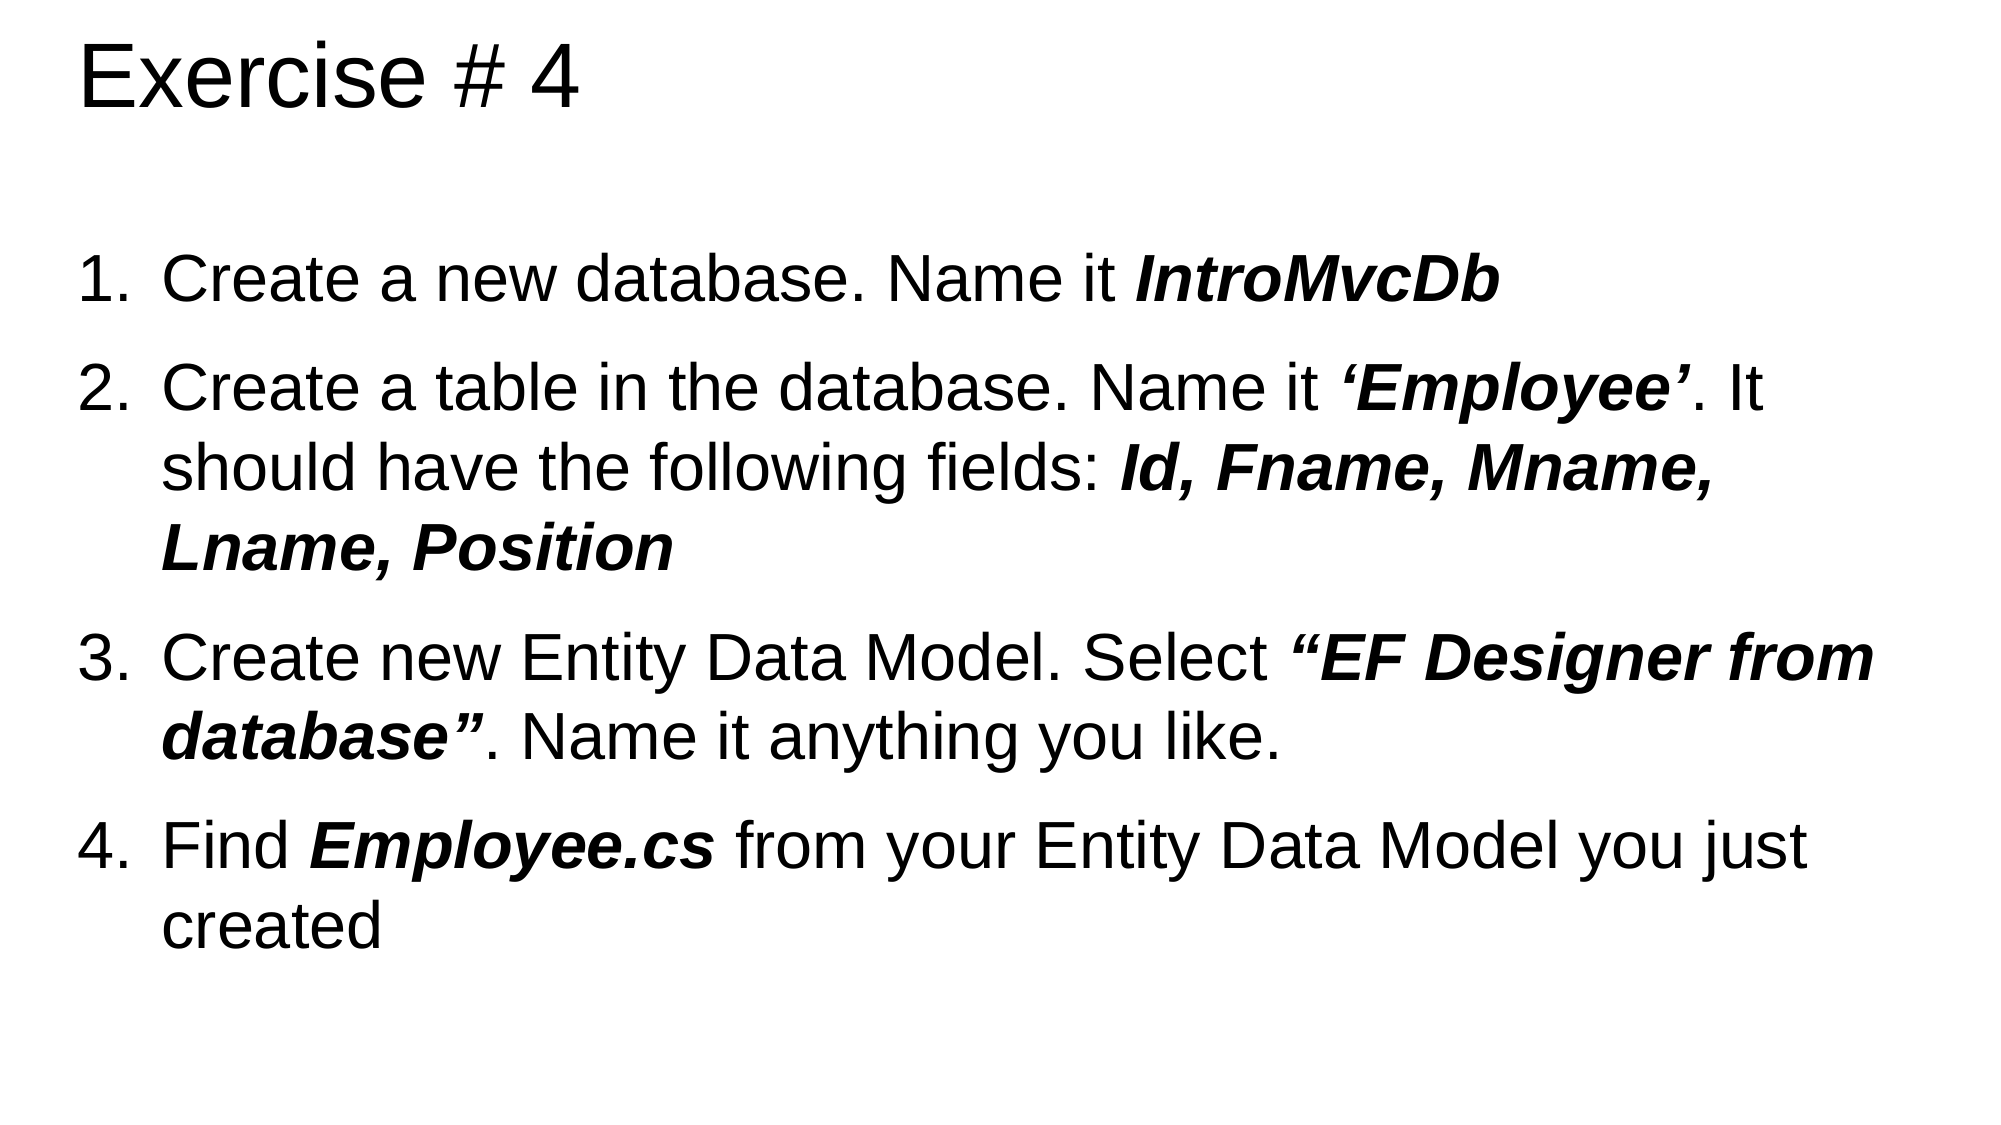

# Exercise # 4
Create a new database. Name it IntroMvcDb
Create a table in the database. Name it ‘Employee’. It should have the following fields: Id, Fname, Mname, Lname, Position
Create new Entity Data Model. Select “EF Designer from database”. Name it anything you like.
Find Employee.cs from your Entity Data Model you just created